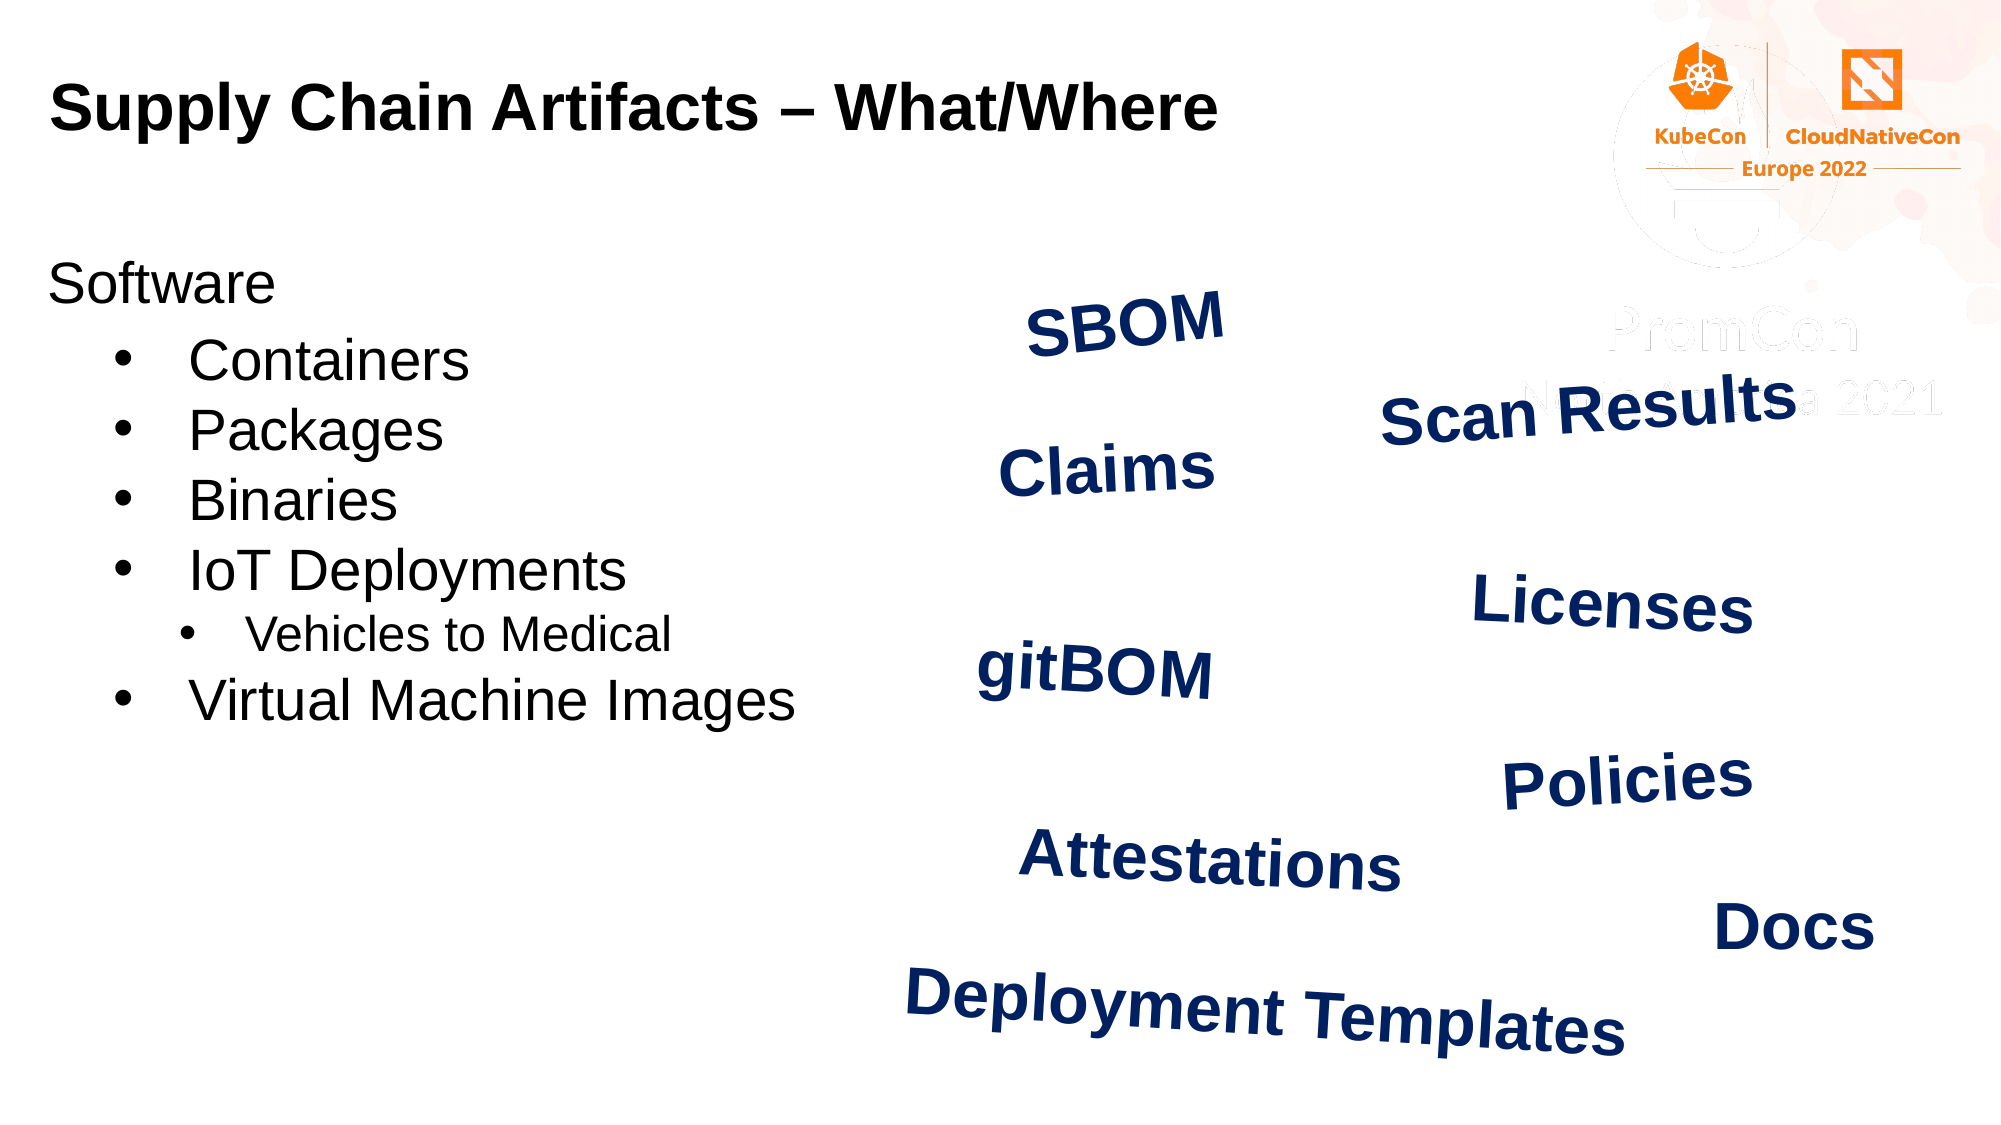

# Supply Chain Artifacts – What/Where
Software
SBOM
Containers
Packages
Binaries
IoT Deployments
Vehicles to Medical
Virtual Machine Images
Scan Results
Claims
Licenses
gitBOM
Policies
Attestations
Docs
Deployment Templates